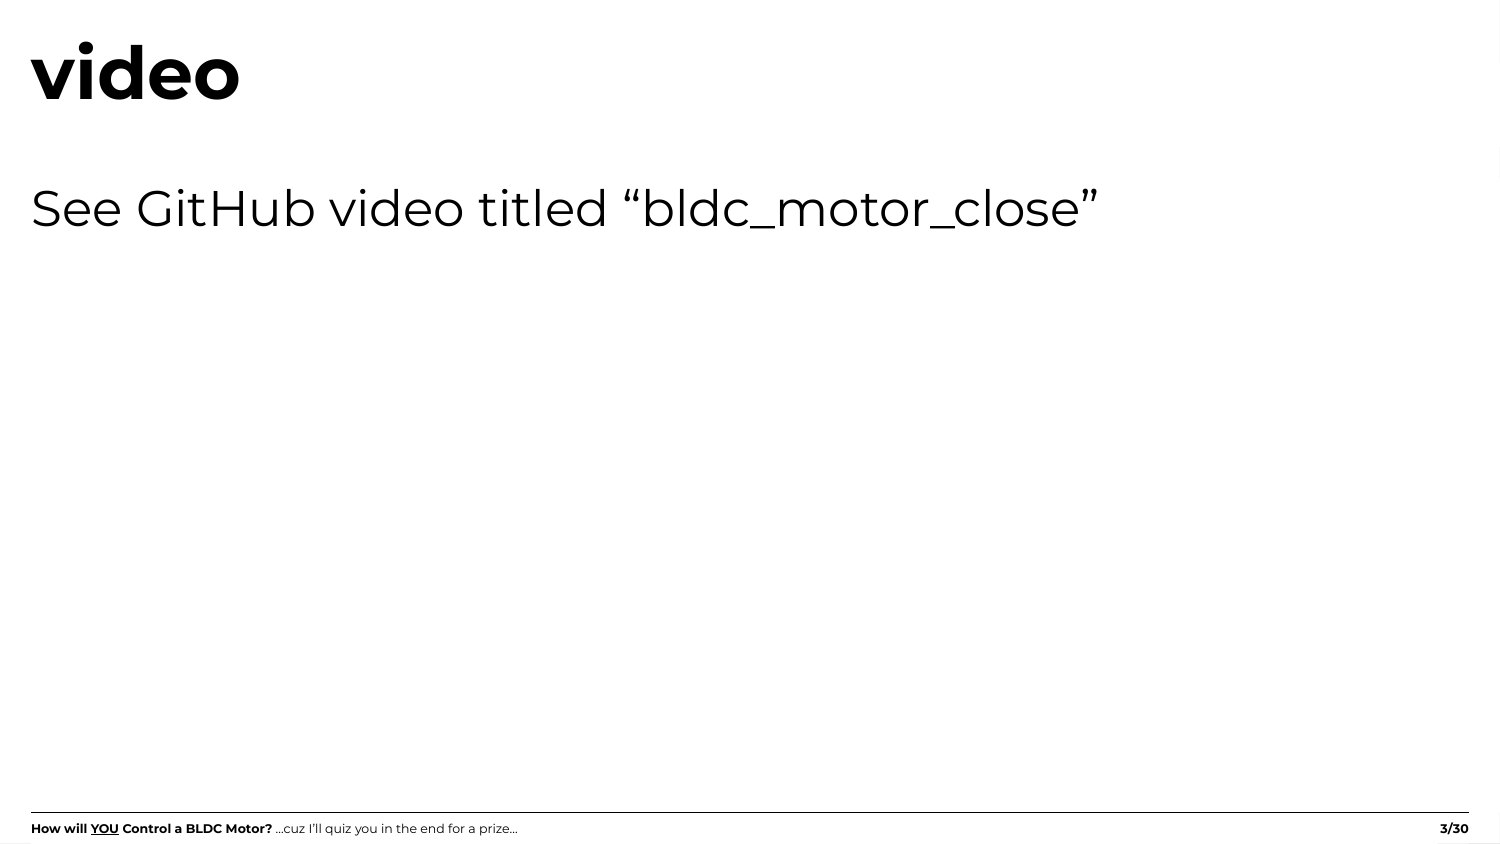

# video
See GitHub video titled “bldc_motor_close”
3/30